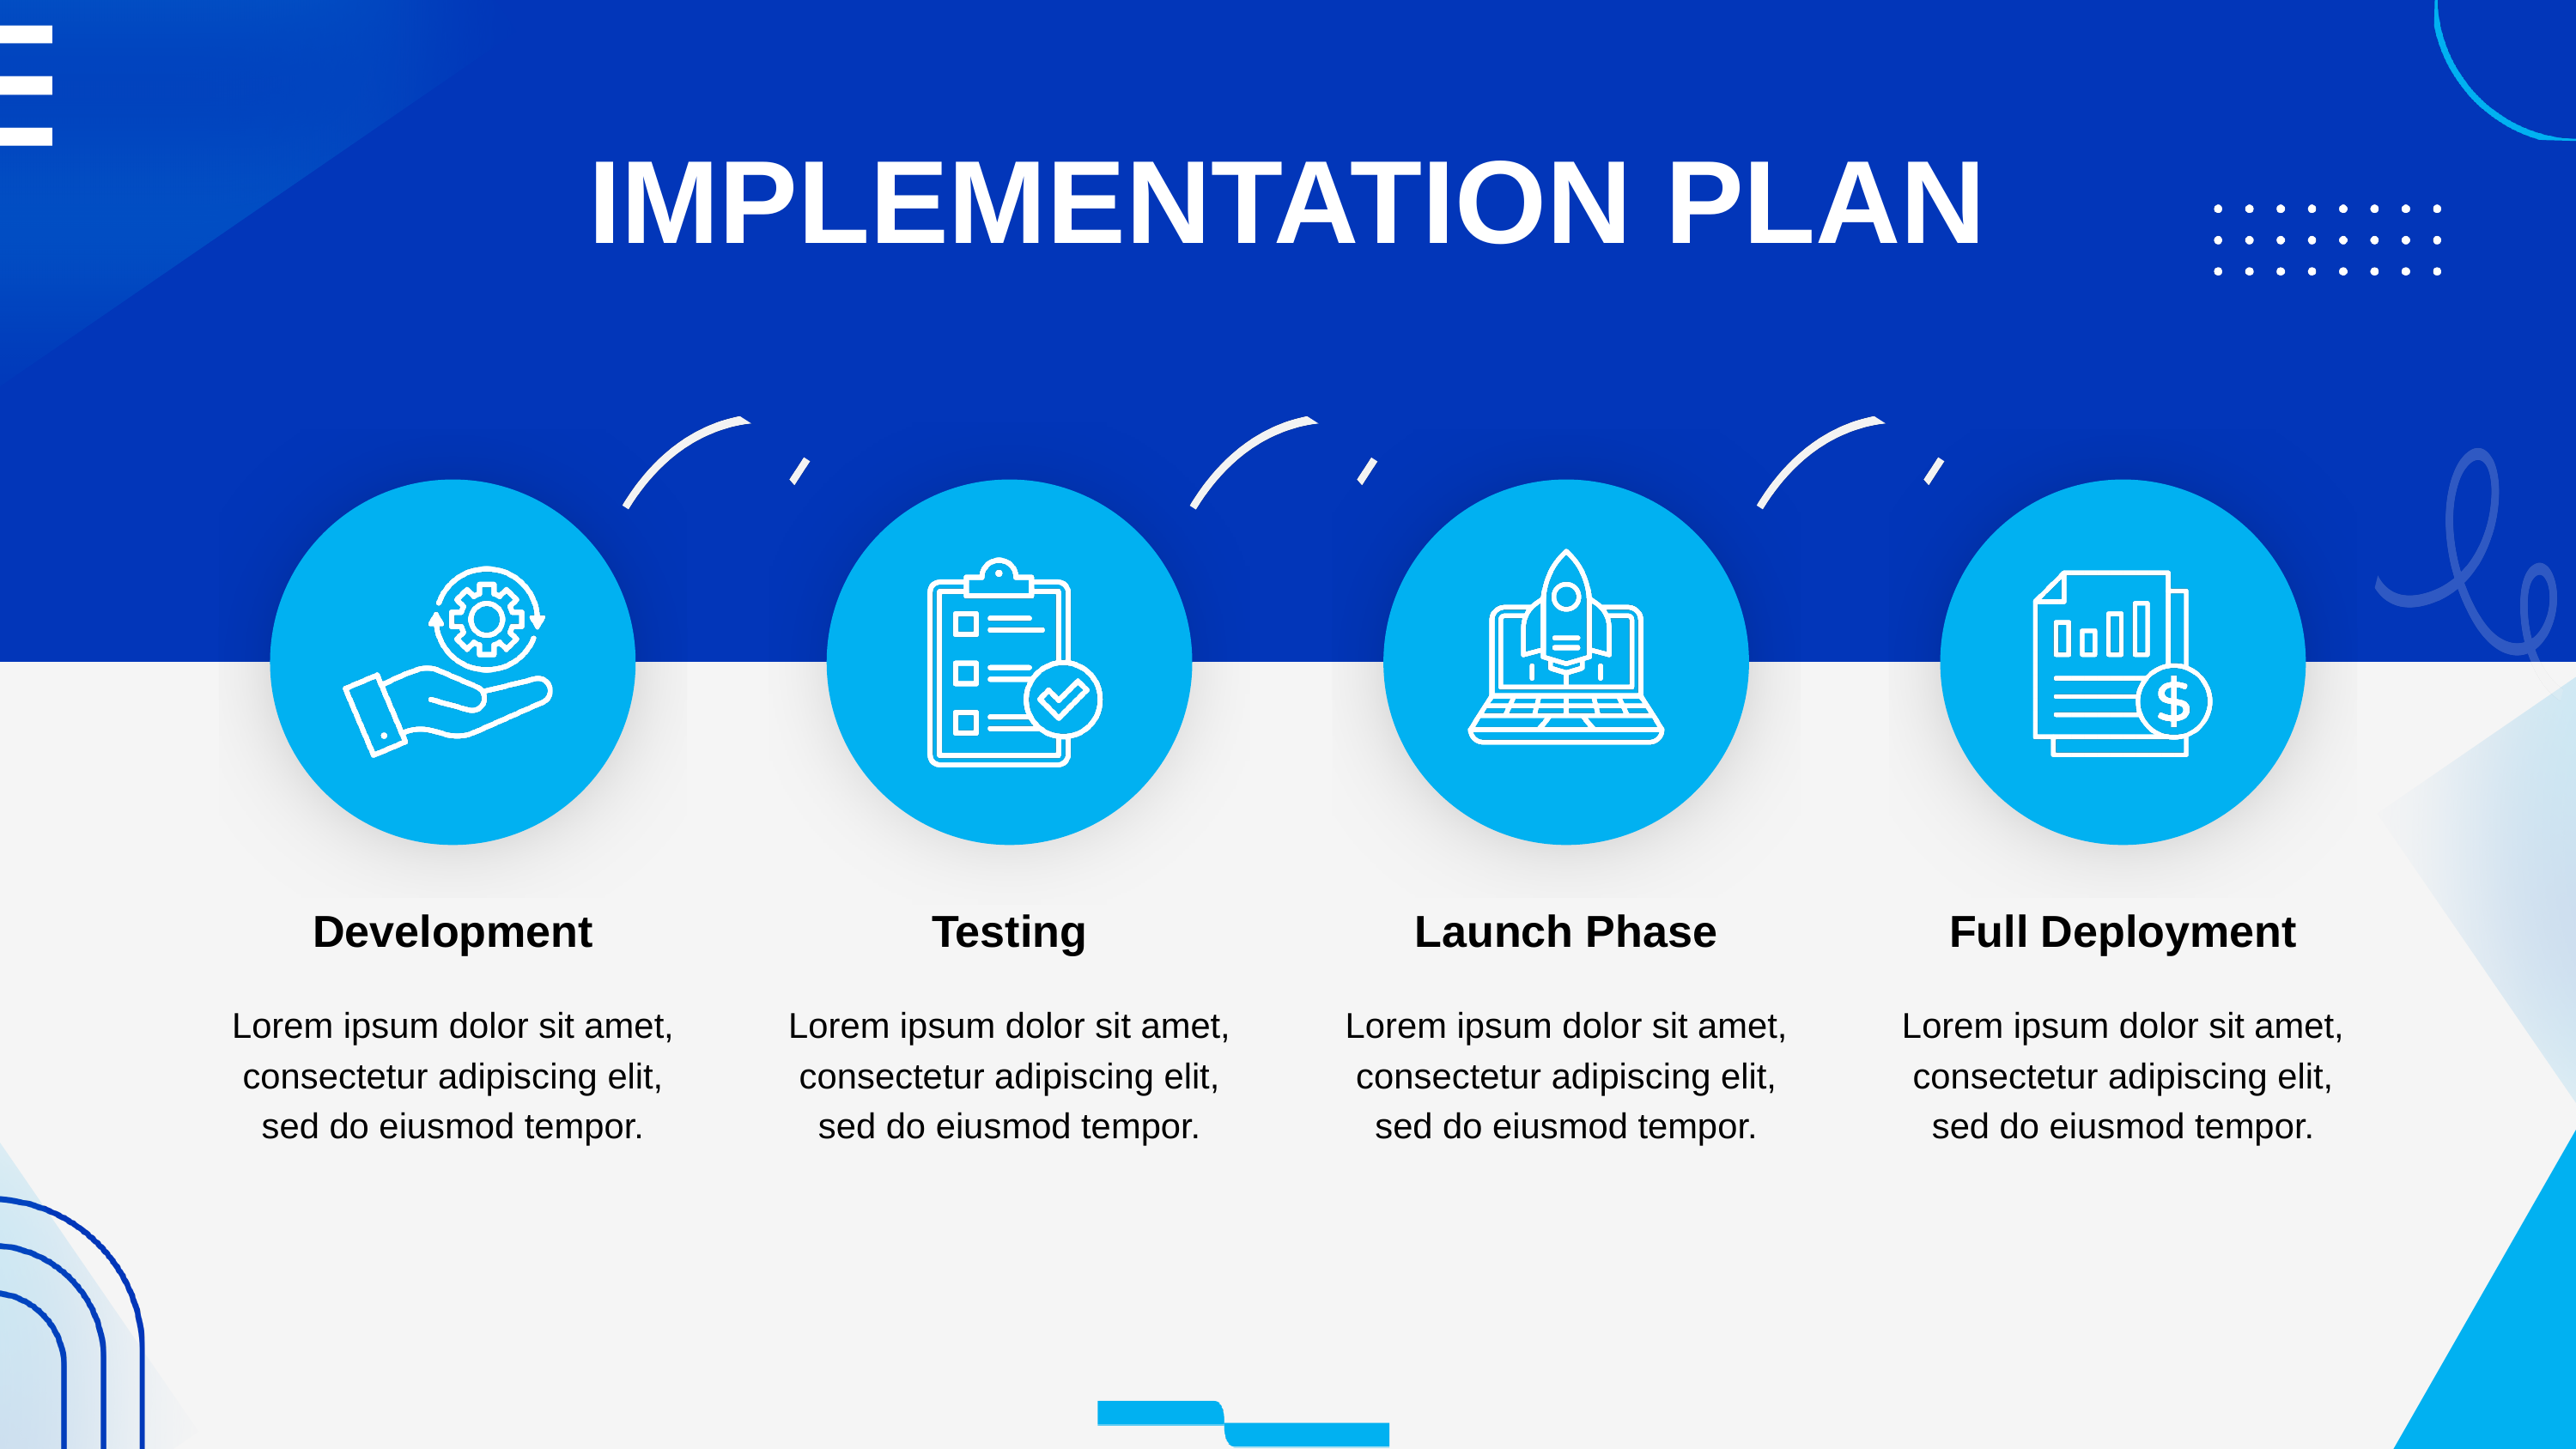

IMPLEMENTATION PLAN

Development
Testing
Launch Phase
Full Deployment
Lorem ipsum dolor sit amet, consectetur adipiscing elit, sed do eiusmod tempor.
Lorem ipsum dolor sit amet, consectetur adipiscing elit, sed do eiusmod tempor.
Lorem ipsum dolor sit amet, consectetur adipiscing elit, sed do eiusmod tempor.
Lorem ipsum dolor sit amet, consectetur adipiscing elit, sed do eiusmod tempor.